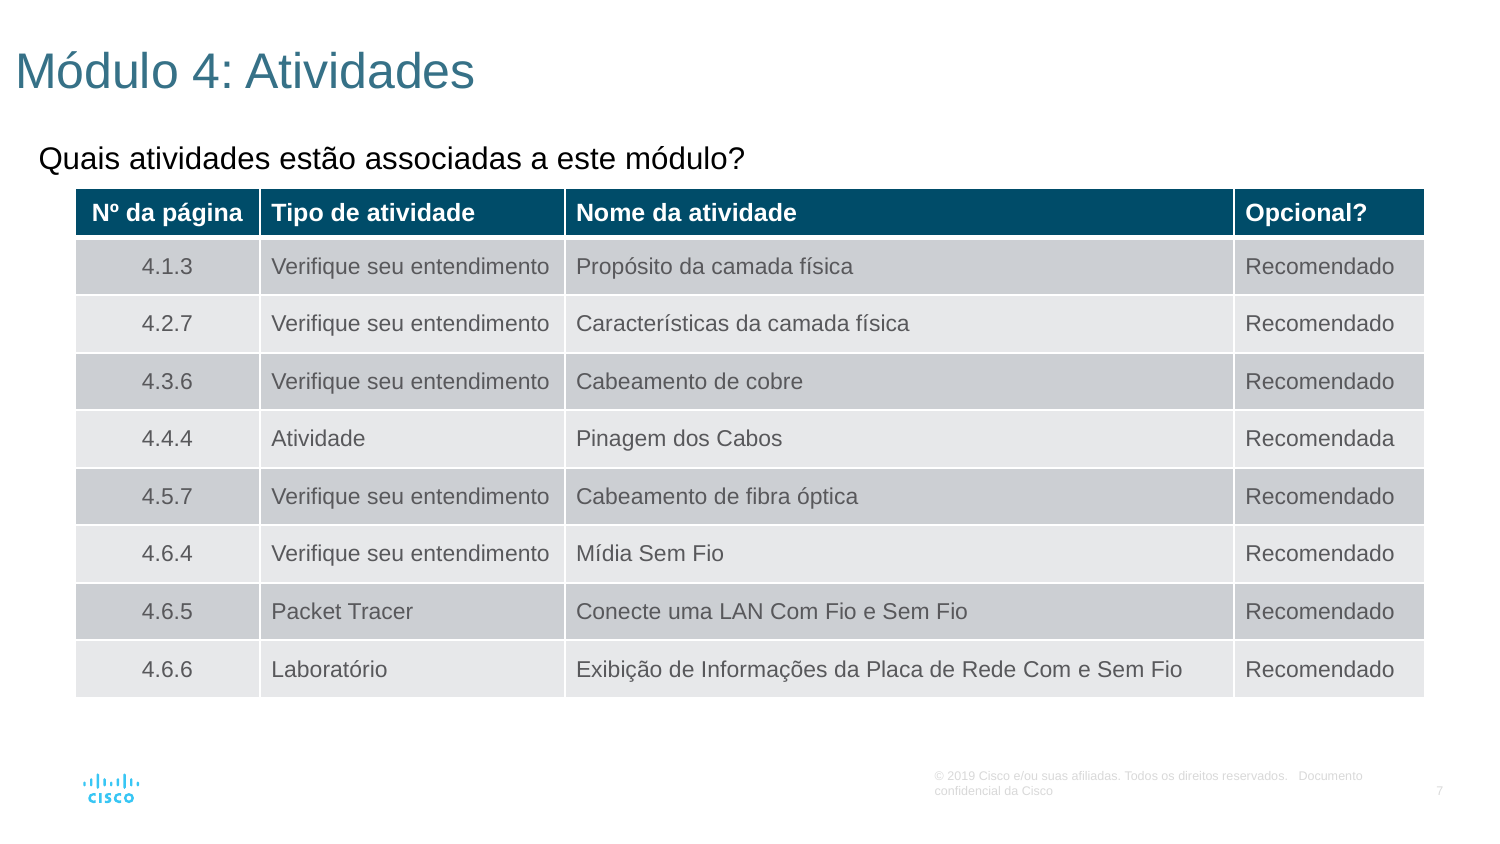

# Módulo 4: Atividades
Quais atividades estão associadas a este módulo?

| Nº da página | Tipo de atividade | Nome da atividade | Opcional? |
| --- | --- | --- | --- |
| 4.1.3 | Verifique seu entendimento | Propósito da camada física | Recomendado |
| 4.2.7 | Verifique seu entendimento | Características da camada física | Recomendado |
| 4.3.6 | Verifique seu entendimento | Cabeamento de cobre | Recomendado |
| 4.4.4 | Atividade | Pinagem dos Cabos | Recomendada |
| 4.5.7 | Verifique seu entendimento | Cabeamento de fibra óptica | Recomendado |
| 4.6.4 | Verifique seu entendimento | Mídia Sem Fio | Recomendado |
| 4.6.5 | Packet Tracer | Conecte uma LAN Com Fio e Sem Fio | Recomendado |
| 4.6.6 | Laboratório | Exibição de Informações da Placa de Rede Com e Sem Fio | Recomendado |